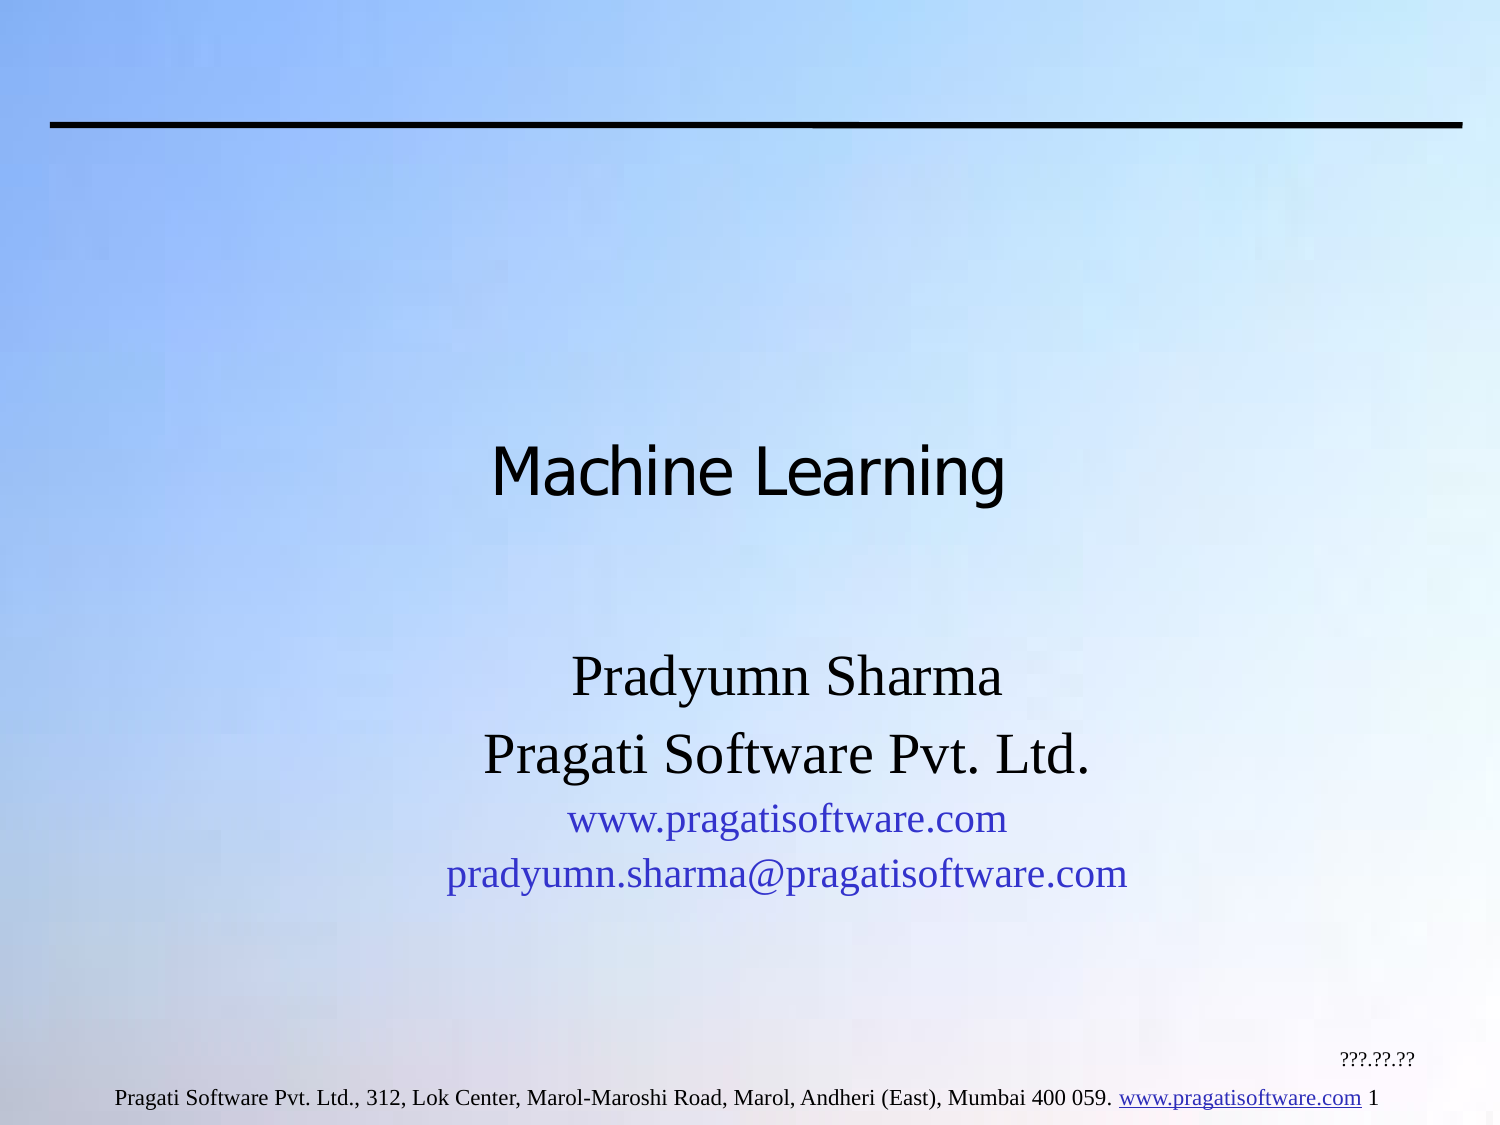

# Machine Learning
Pradyumn Sharma
Pragati Software Pvt. Ltd.
www.pragatisoftware.com
pradyumn.sharma@pragatisoftware.com
???.??.??